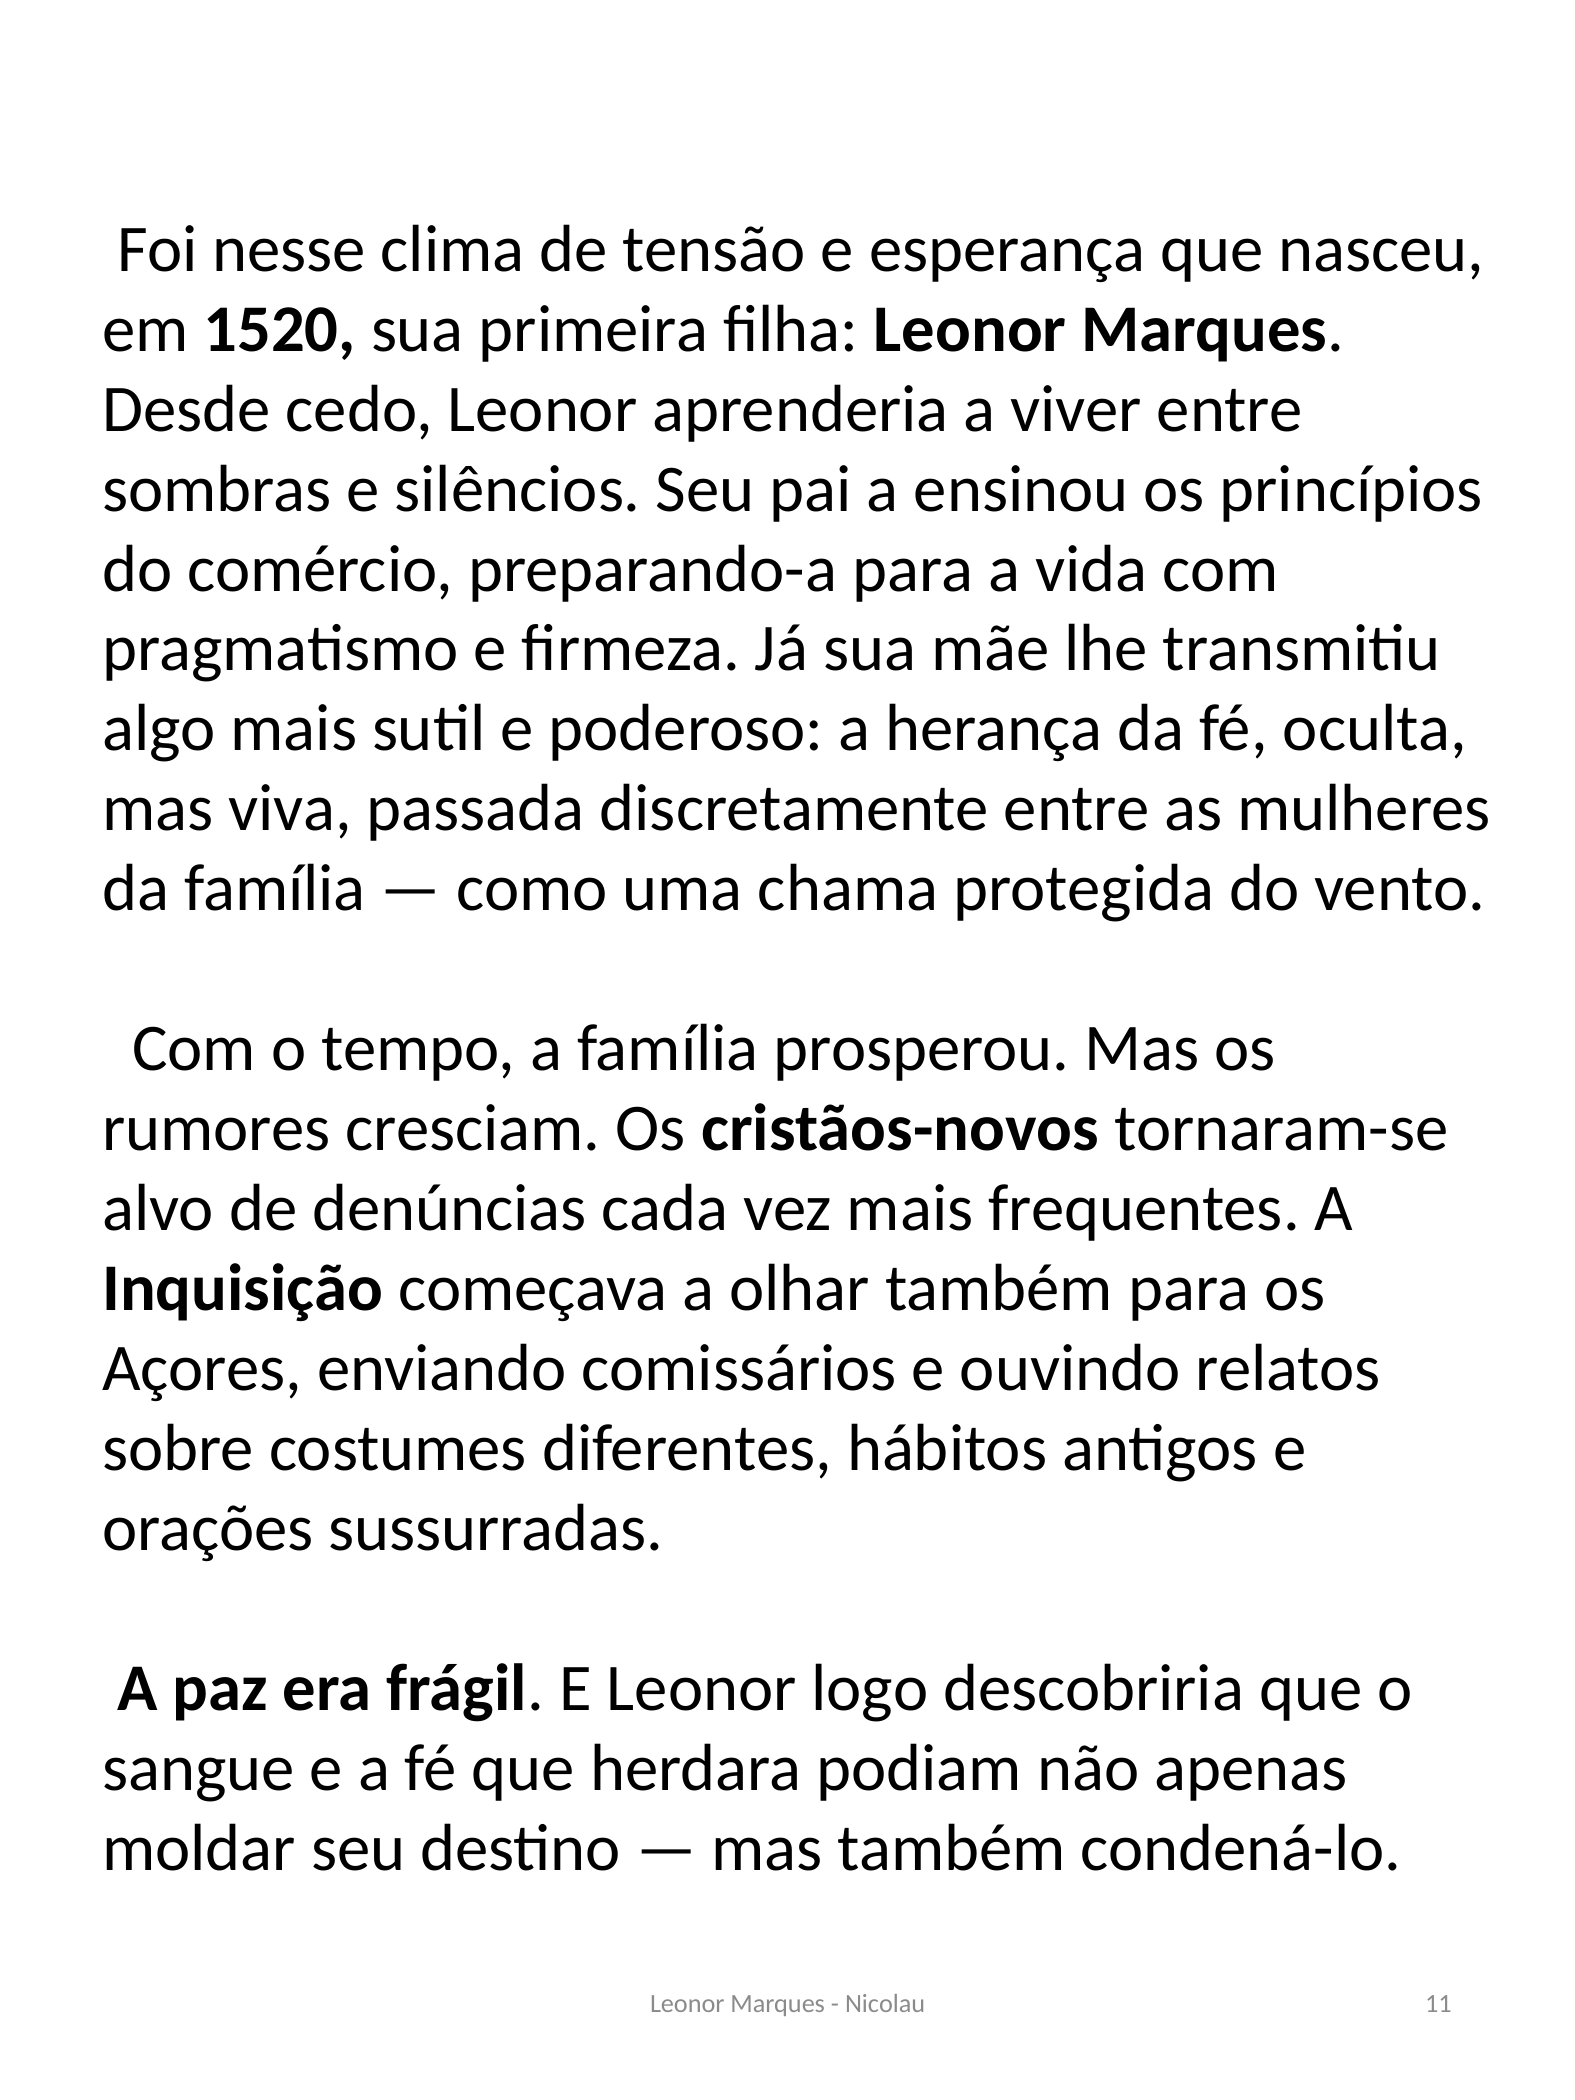

Foi nesse clima de tensão e esperança que nasceu, em 1520, sua primeira filha: Leonor Marques. Desde cedo, Leonor aprenderia a viver entre sombras e silêncios. Seu pai a ensinou os princípios do comércio, preparando-a para a vida com pragmatismo e firmeza. Já sua mãe lhe transmitiu algo mais sutil e poderoso: a herança da fé, oculta, mas viva, passada discretamente entre as mulheres da família — como uma chama protegida do vento.

  Com o tempo, a família prosperou. Mas os rumores cresciam. Os cristãos-novos tornaram-se alvo de denúncias cada vez mais frequentes. A Inquisição começava a olhar também para os Açores, enviando comissários e ouvindo relatos sobre costumes diferentes, hábitos antigos e orações sussurradas.

 A paz era frágil. E Leonor logo descobriria que o sangue e a fé que herdara podiam não apenas moldar seu destino — mas também condená-lo.

Leonor Marques - Nicolau
11